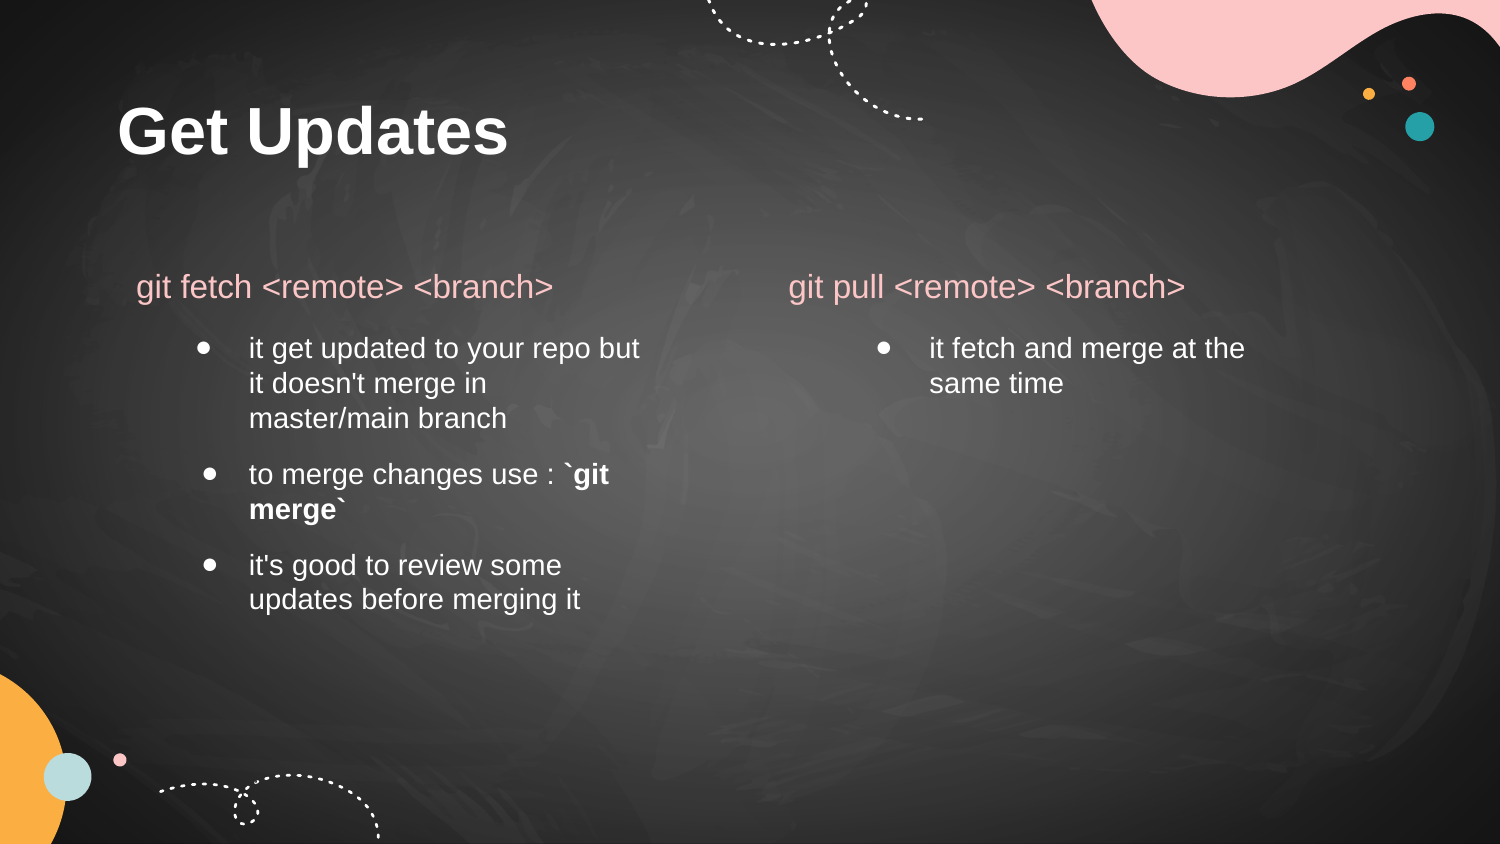

# Get Updates
git fetch <remote> <branch>
git pull <remote> <branch>
it get updated to your repo but it doesn't merge in master/main branch
to merge changes use : `git merge`
it's good to review some updates before merging it
it fetch and merge at the same time